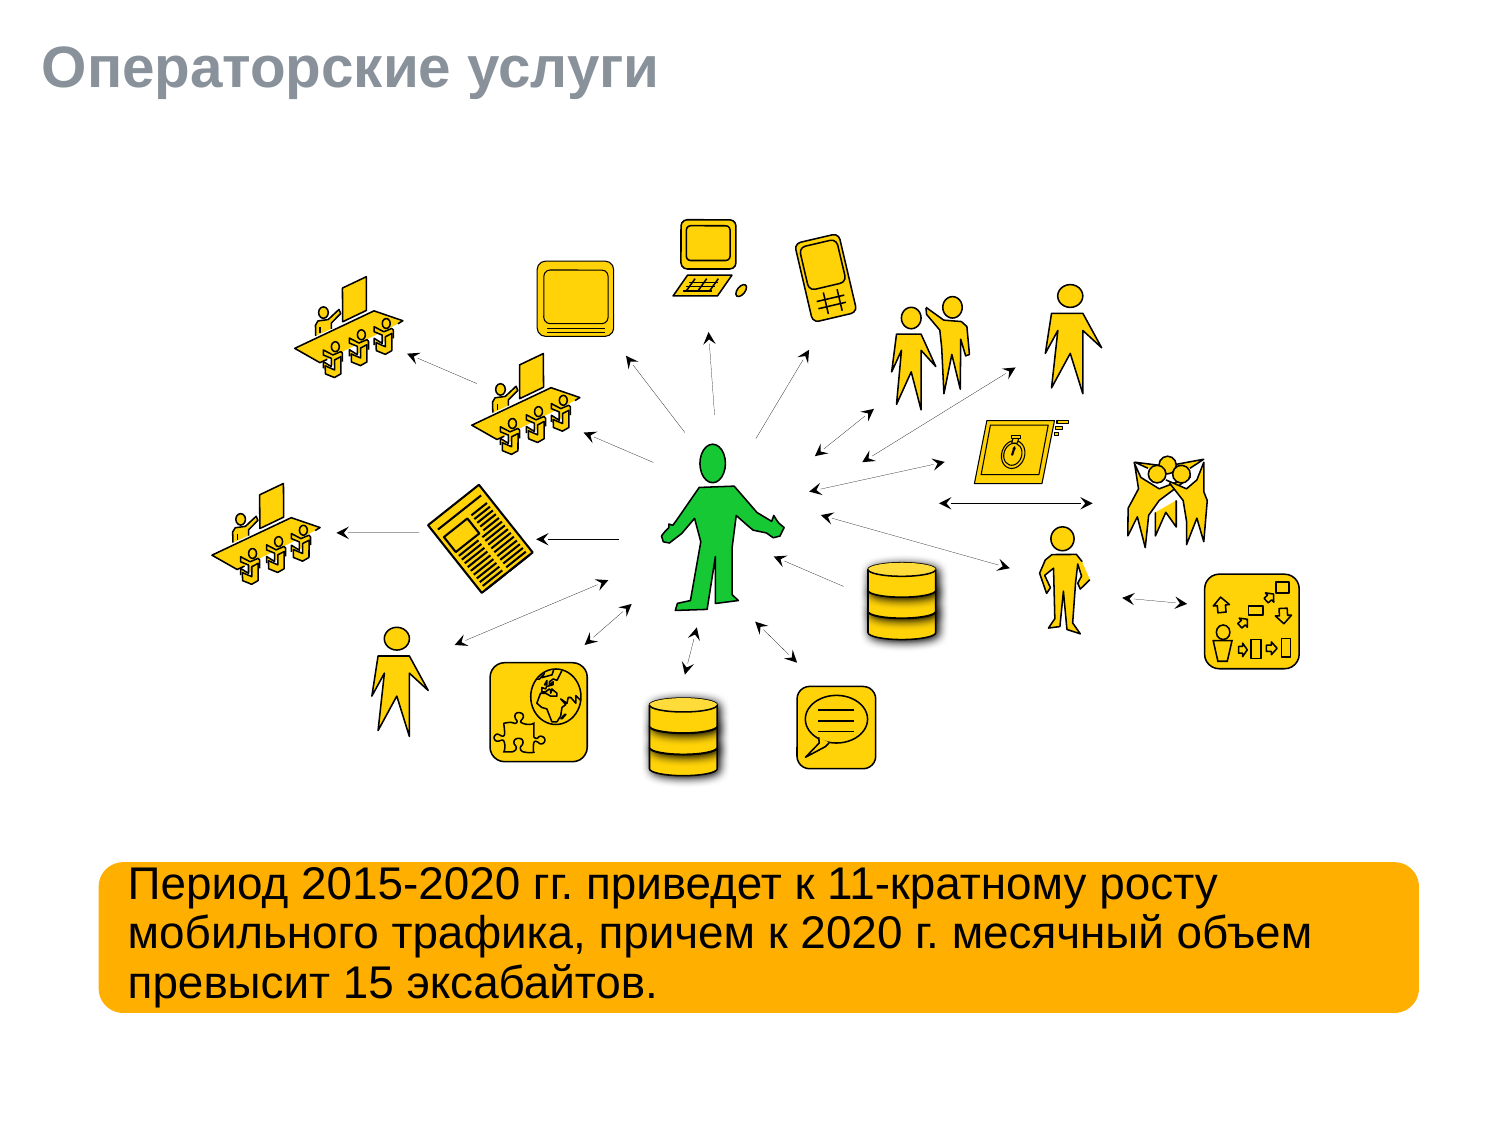

# Операторские услуги

Период 2015-2020 гг. приведет к 11-кратному росту мобильного трафика, причем к 2020 г. месячный объем превысит 15 эксабайтов.